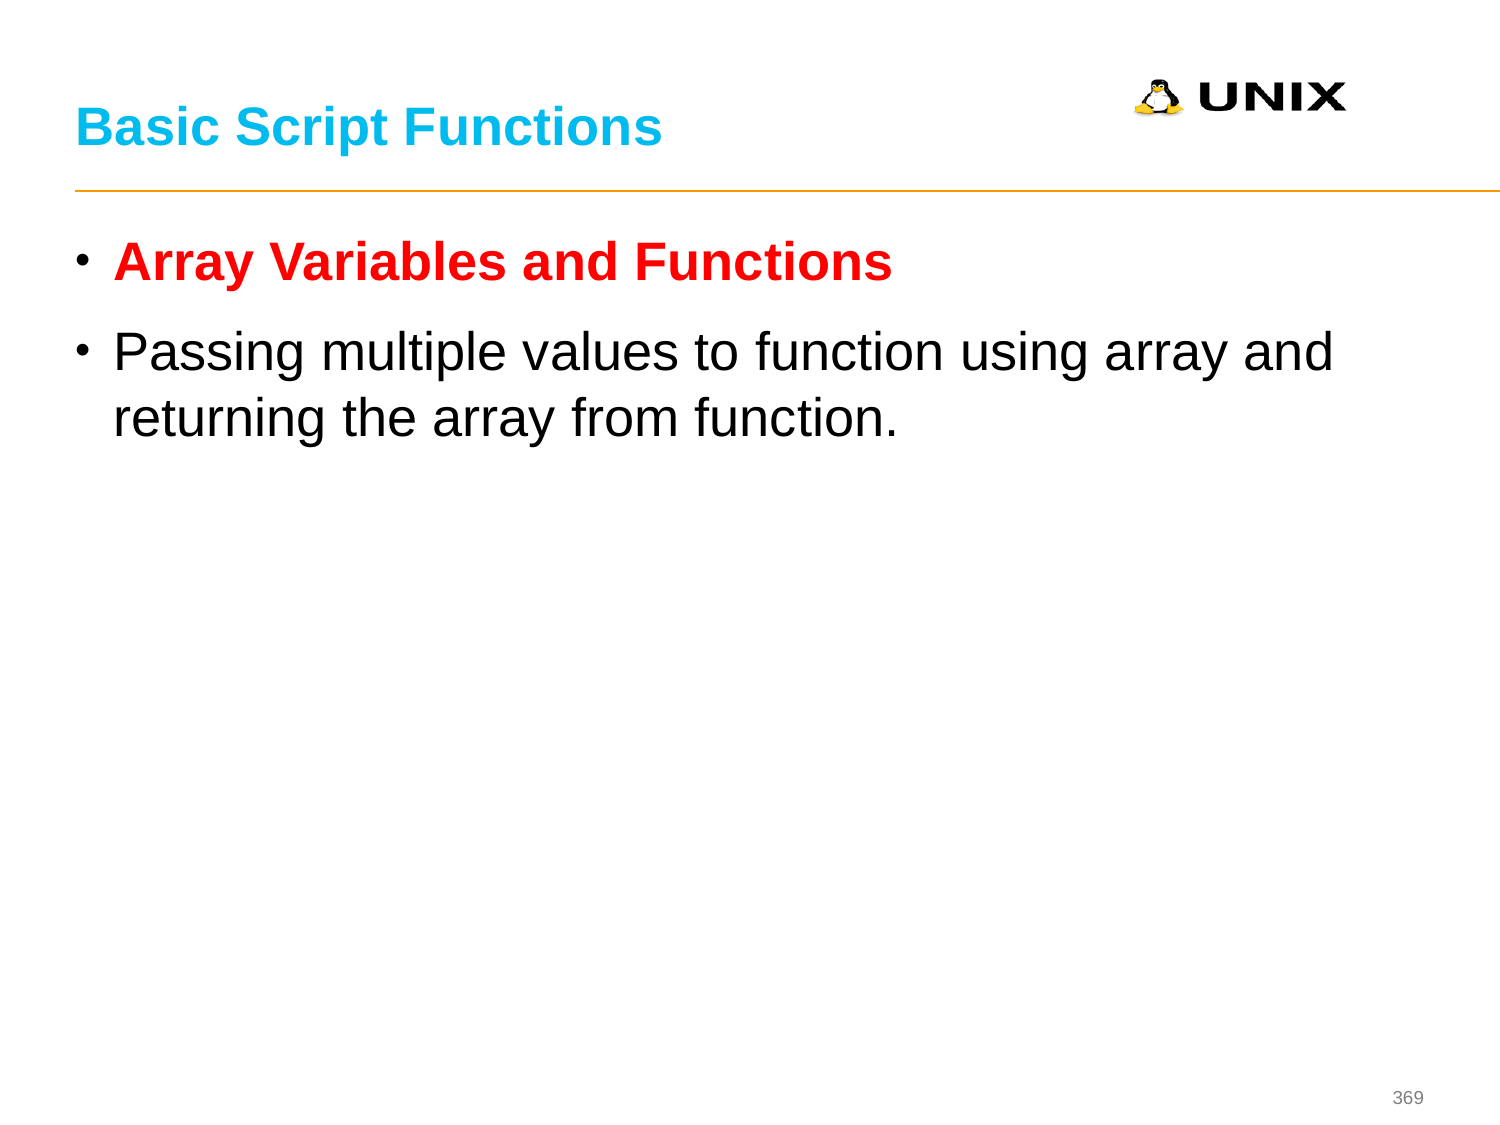

# Basic Script Functions
Array Variables and Functions
Passing multiple values to function using array and returning the array from function.